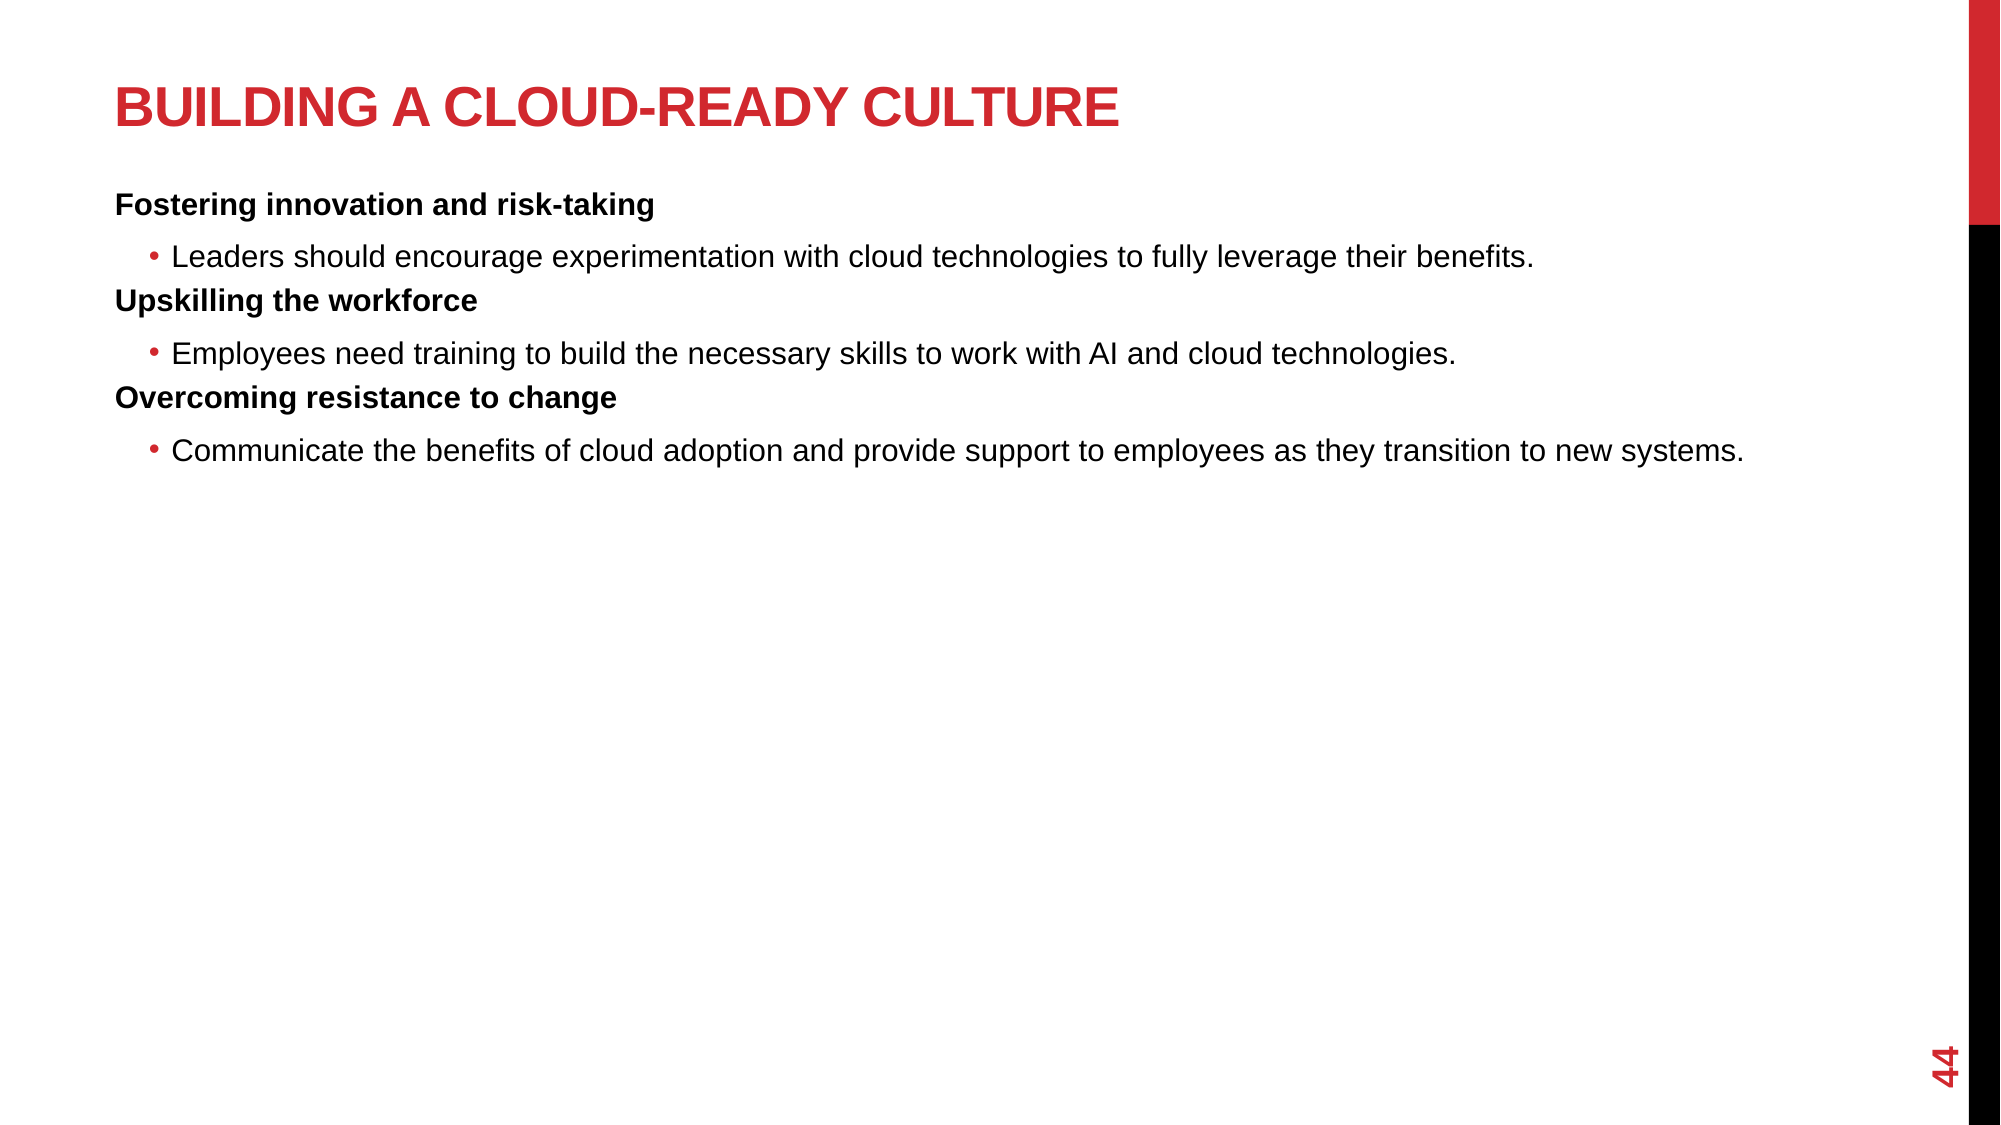

# Building a Cloud-Ready Culture
Fostering innovation and risk-taking
Leaders should encourage experimentation with cloud technologies to fully leverage their benefits.
Upskilling the workforce
Employees need training to build the necessary skills to work with AI and cloud technologies.
Overcoming resistance to change
Communicate the benefits of cloud adoption and provide support to employees as they transition to new systems.
44